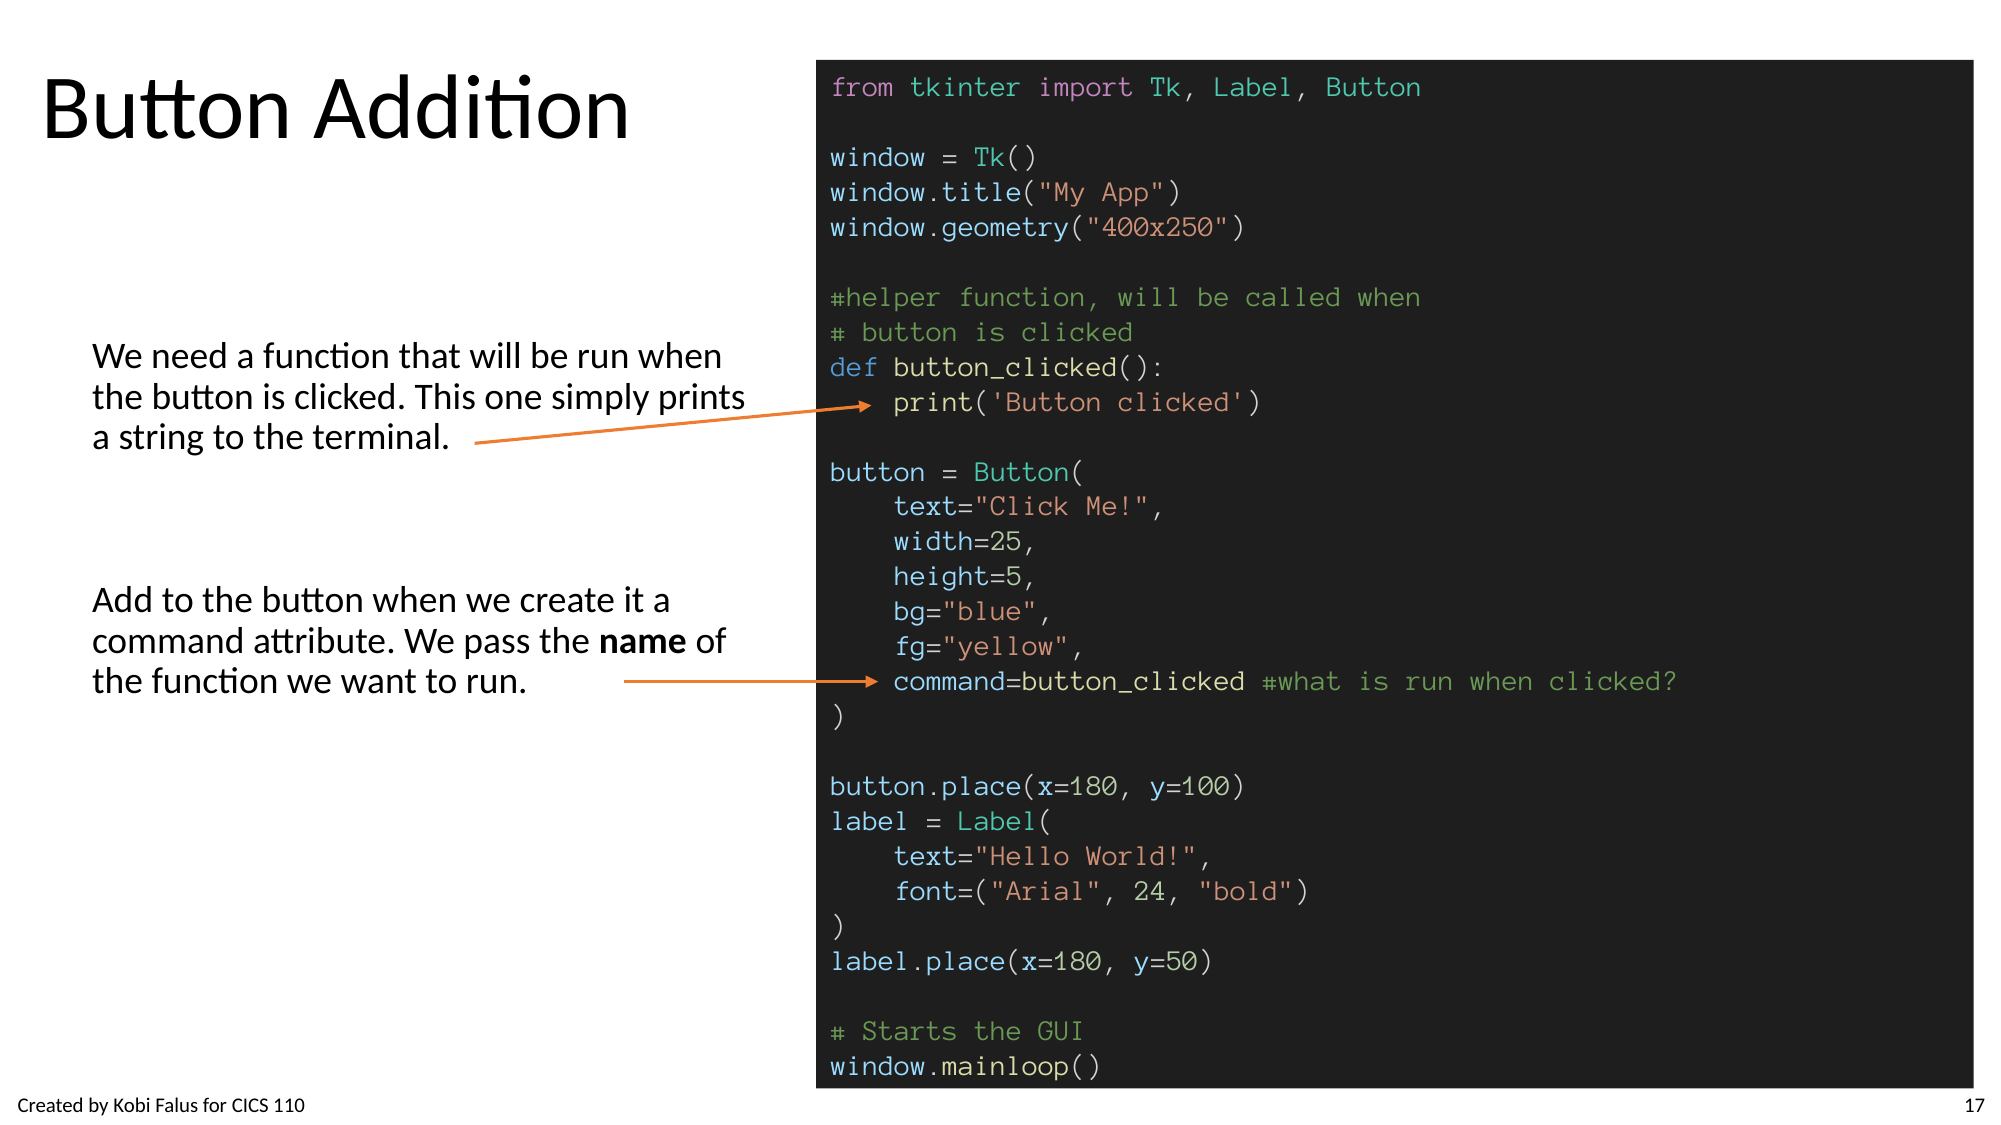

# Button Addition
from tkinter import Tk, Label, Button
window = Tk()
window.title("My App")
window.geometry("400x250")
#helper function, will be called when
# button is clicked
def button_clicked():
    print('Button clicked')
button = Button(
    text="Click Me!",
    width=25,
    height=5,
    bg="blue",
    fg="yellow",
    command=button_clicked #what is run when clicked?
)
button.place(x=180, y=100)
label = Label(
    text="Hello World!",
    font=("Arial", 24, "bold")
)
label.place(x=180, y=50)
# Starts the GUI
window.mainloop()

We need a function that will be run when the button is clicked. This one simply prints a string to the terminal.

Add to the button when we create it a command attribute. We pass the name of the function we want to run.